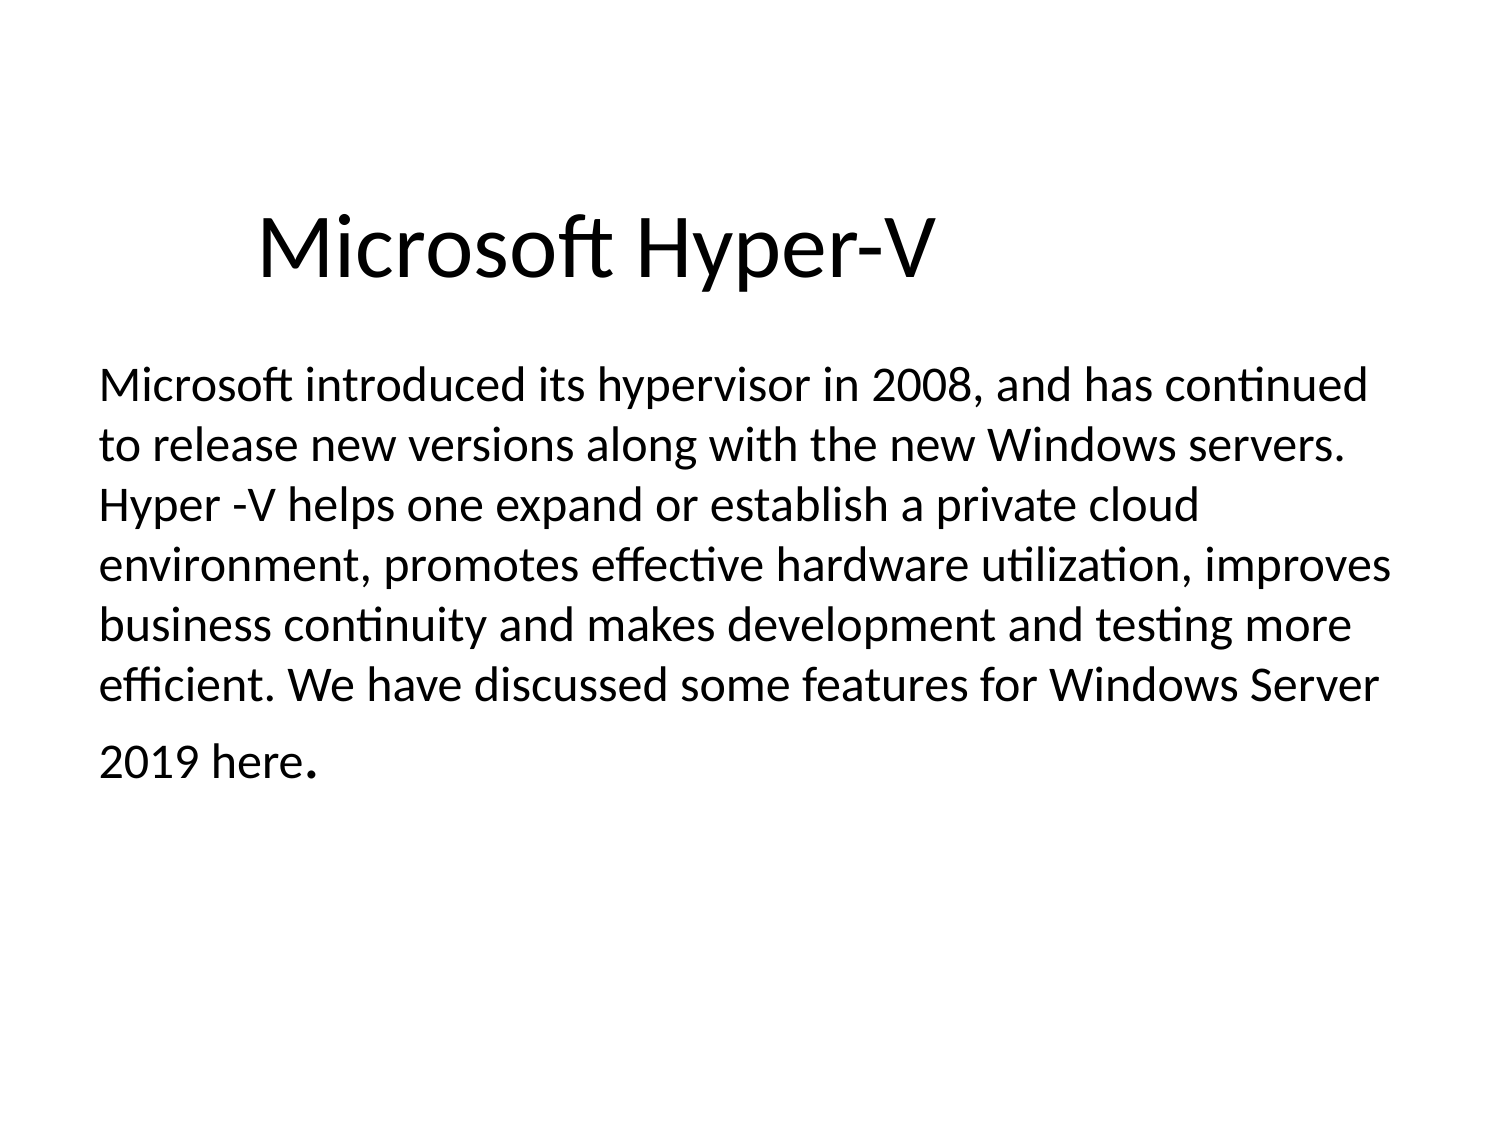

Microsoft Hyper-V
Microsoft introduced its hypervisor in 2008, and has continued to release new versions along with the new Windows servers. Hyper -V helps one expand or establish a private cloud environment, promotes effective hardware utilization, improves business continuity and makes development and testing more efficient. We have discussed some features for Windows Server 2019 here.